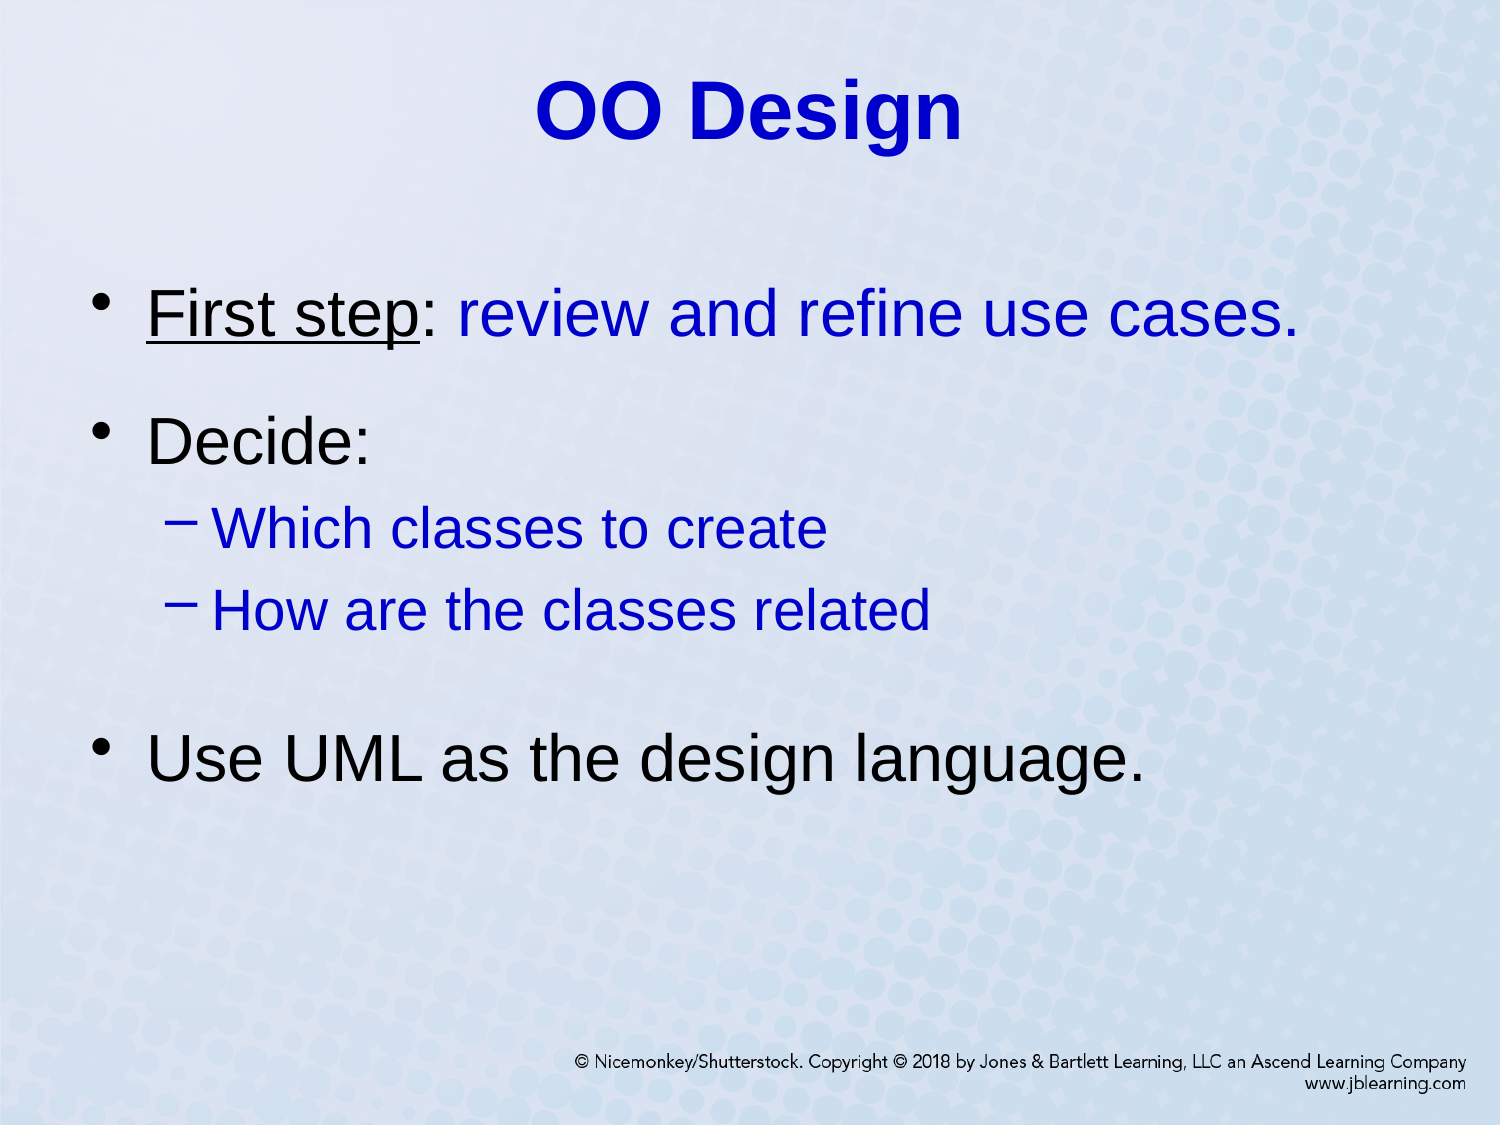

# OO Design
First step: review and refine use cases.

Decide:
Which classes to create
How are the classes related

Use UML as the design language.